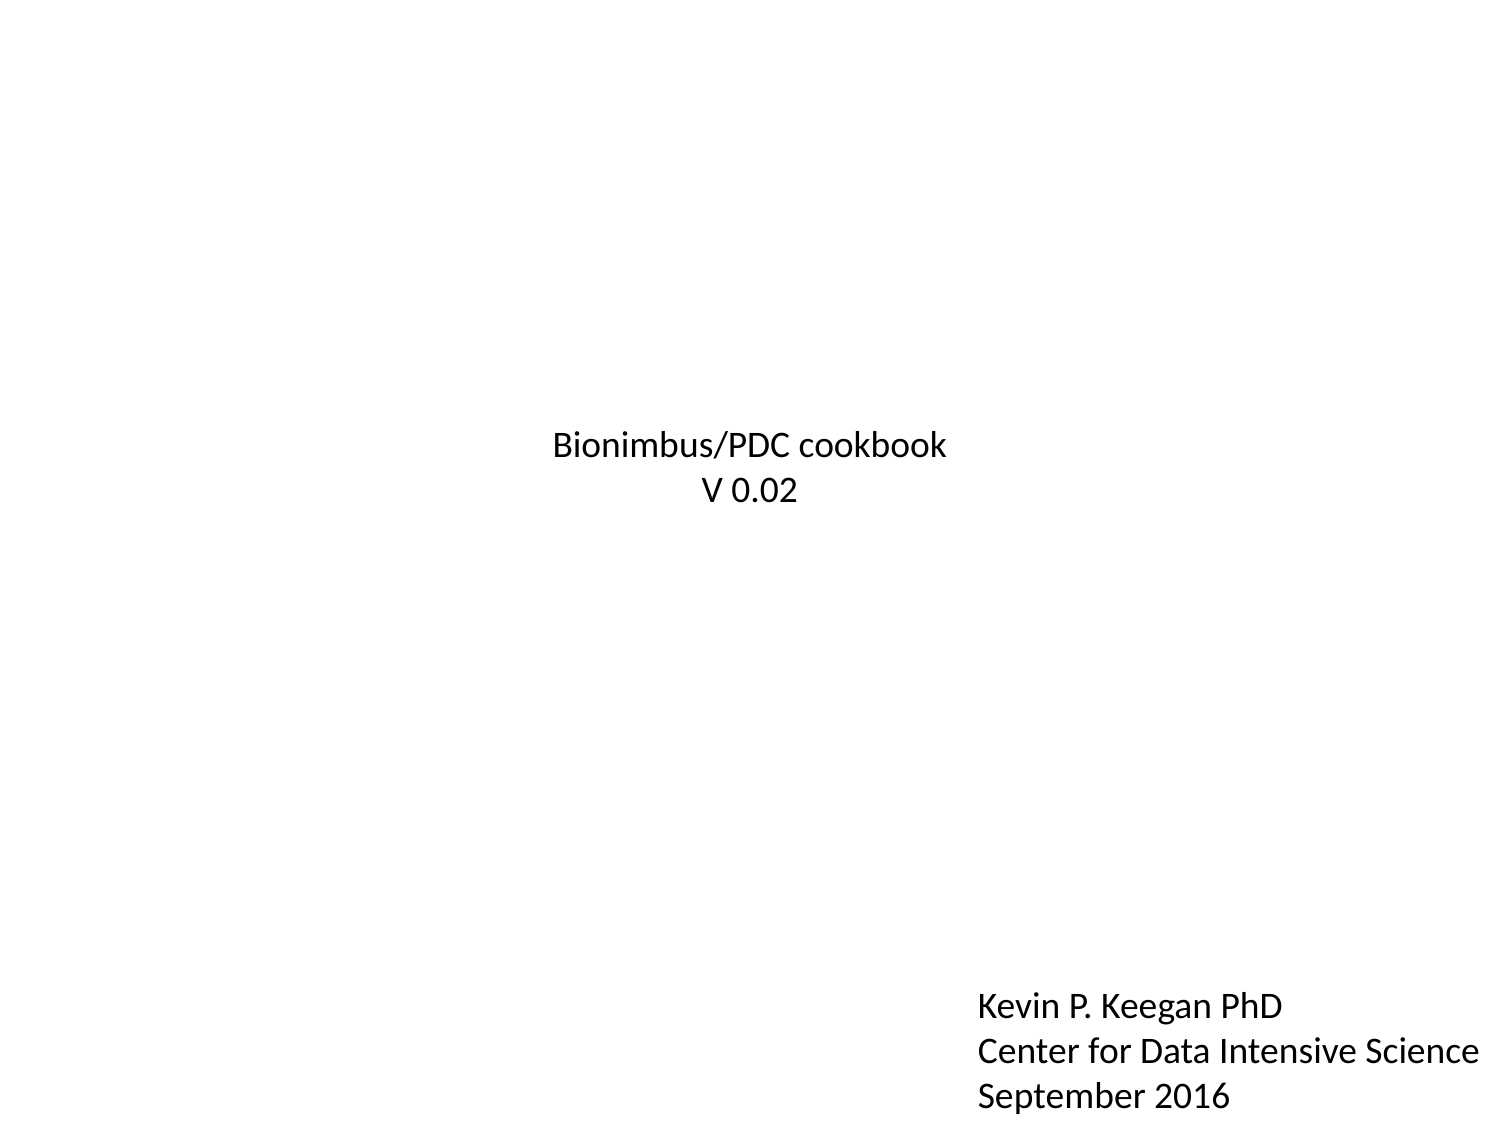

Bionimbus/PDC cookbook
V 0.02
Kevin P. Keegan PhD
Center for Data Intensive Science
September 2016